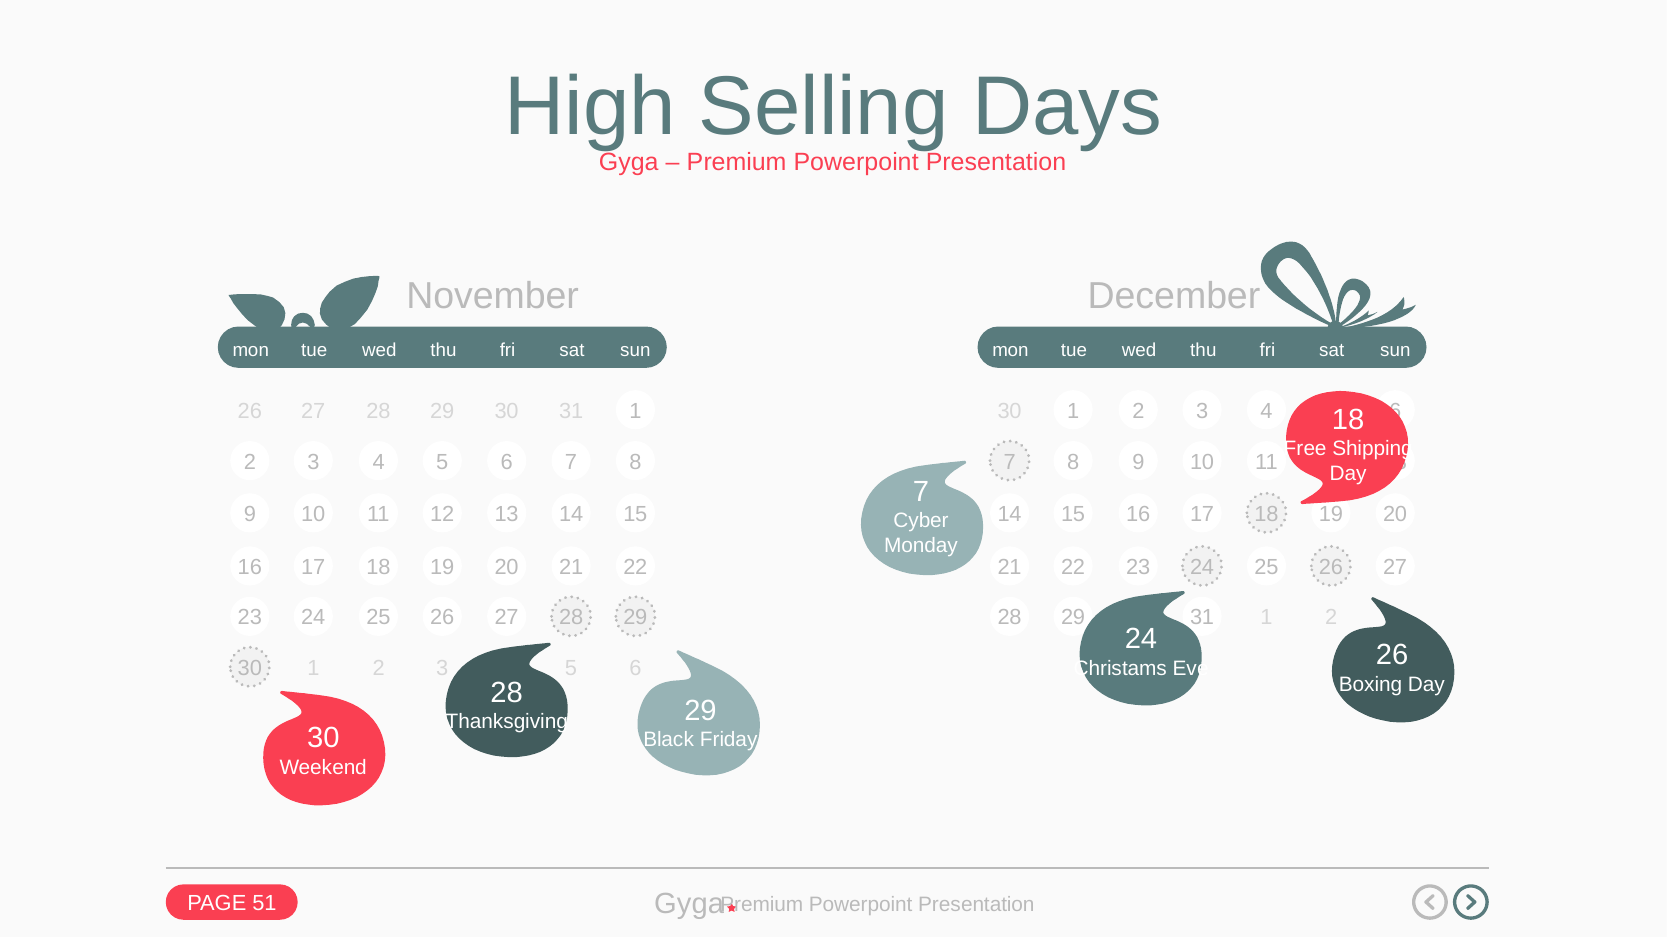

High Selling Days
Gyga – Premium Powerpoint Presentation

December
November
thu
fri
thu
fri
wed
wed
tue
tue
mon
sat
sun
mon
sat
sun

30
1
2
3
4
5
6
26
27
28
29
30
31
1

18
Free Shipping
Day
7
8
9
10
11
12
13
2
3
4
5
6
7
8

7
Cyber
Monday
14
15
16
17
18
19
20
9
10
11
12
13
14
15
21
22
23
24
25
26
27
16
17
18
19
20
21
22

28
29
30
31
1
2
3
23
24
25
26
27
28
29

24
Christams Eve
26
Boxing Day

30
1
2
3
4
5
6

28
Thanksgiving
29
Black Friday

30
Weekend